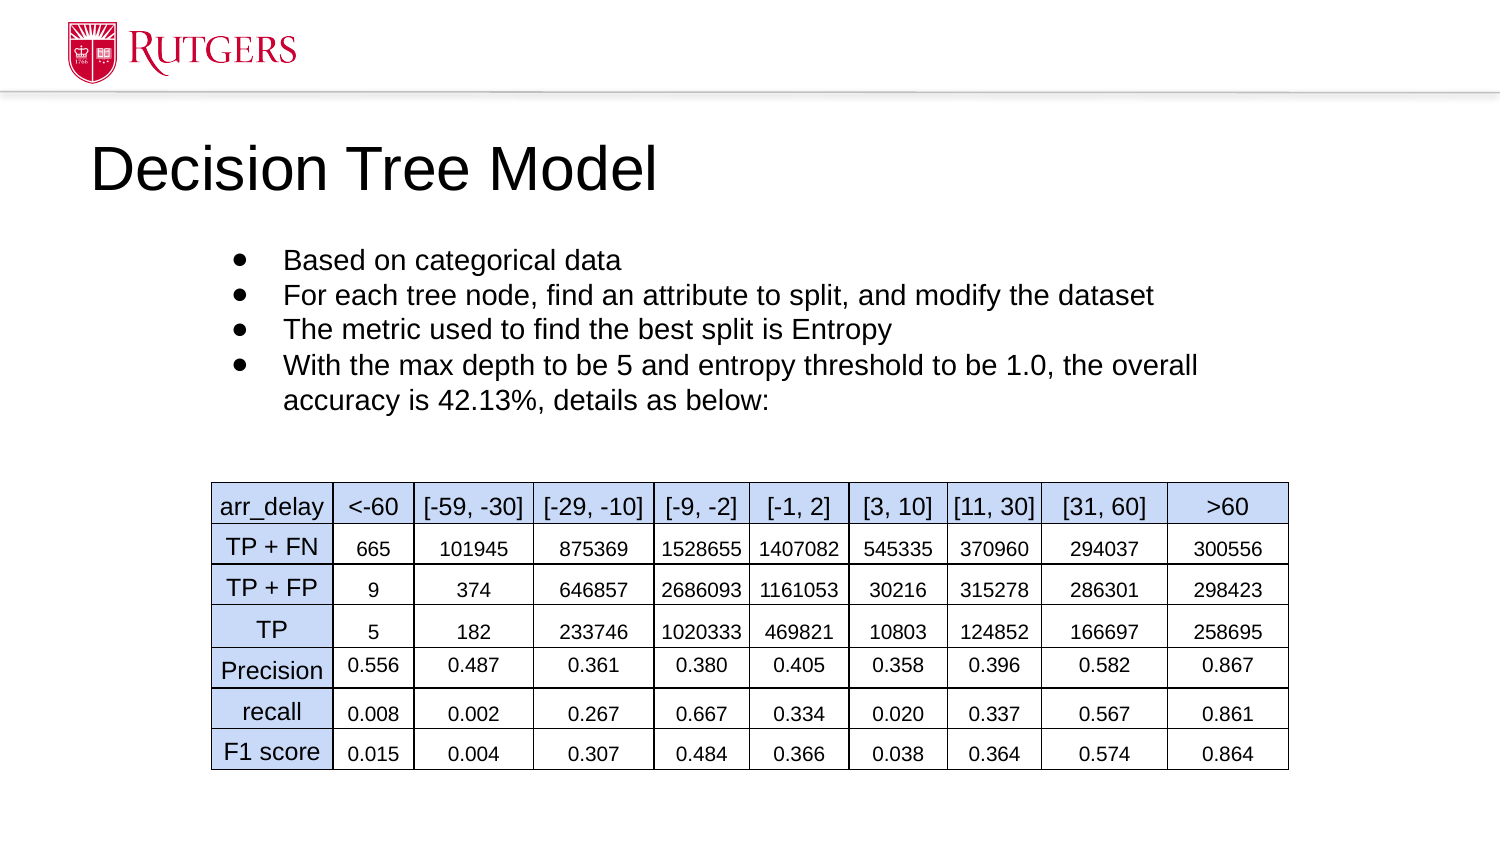

# Decision Tree Model
Based on categorical data
For each tree node, find an attribute to split, and modify the dataset
The metric used to find the best split is Entropy
With the max depth to be 5 and entropy threshold to be 1.0, the overall accuracy is 42.13%, details as below:
| arr\_delay | <-60 | [-59, -30] | [-29, -10] | [-9, -2] | [-1, 2] | [3, 10] | [11, 30] | [31, 60] | >60 |
| --- | --- | --- | --- | --- | --- | --- | --- | --- | --- |
| TP + FN | 665 | 101945 | 875369 | 1528655 | 1407082 | 545335 | 370960 | 294037 | 300556 |
| TP + FP | 9 | 374 | 646857 | 2686093 | 1161053 | 30216 | 315278 | 286301 | 298423 |
| TP | 5 | 182 | 233746 | 1020333 | 469821 | 10803 | 124852 | 166697 | 258695 |
| Precision | 0.556 | 0.487 | 0.361 | 0.380 | 0.405 | 0.358 | 0.396 | 0.582 | 0.867 |
| recall | 0.008 | 0.002 | 0.267 | 0.667 | 0.334 | 0.020 | 0.337 | 0.567 | 0.861 |
| F1 score | 0.015 | 0.004 | 0.307 | 0.484 | 0.366 | 0.038 | 0.364 | 0.574 | 0.864 |